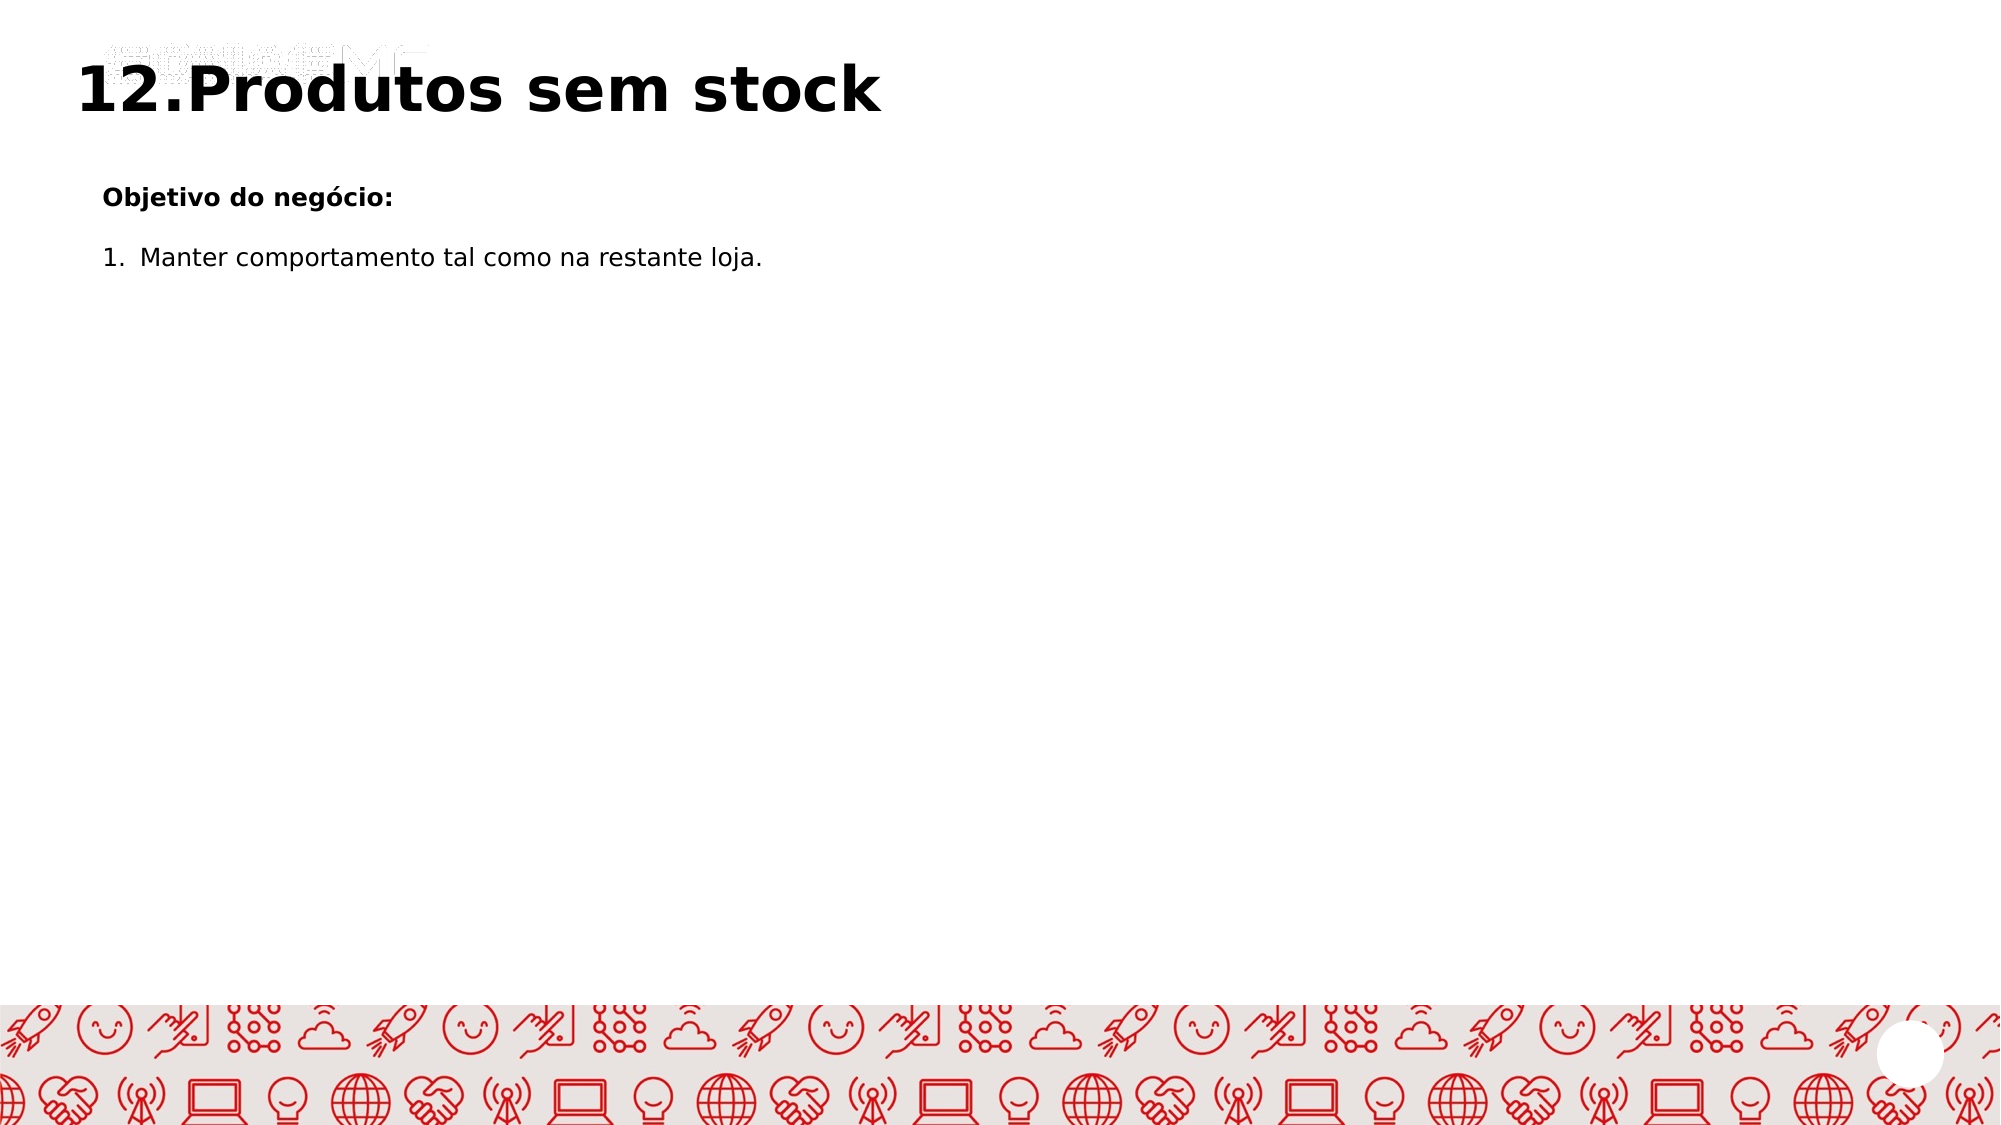

12.Produtos sem stock
Objetivo do negócio:
Manter comportamento tal como na restante loja.
C